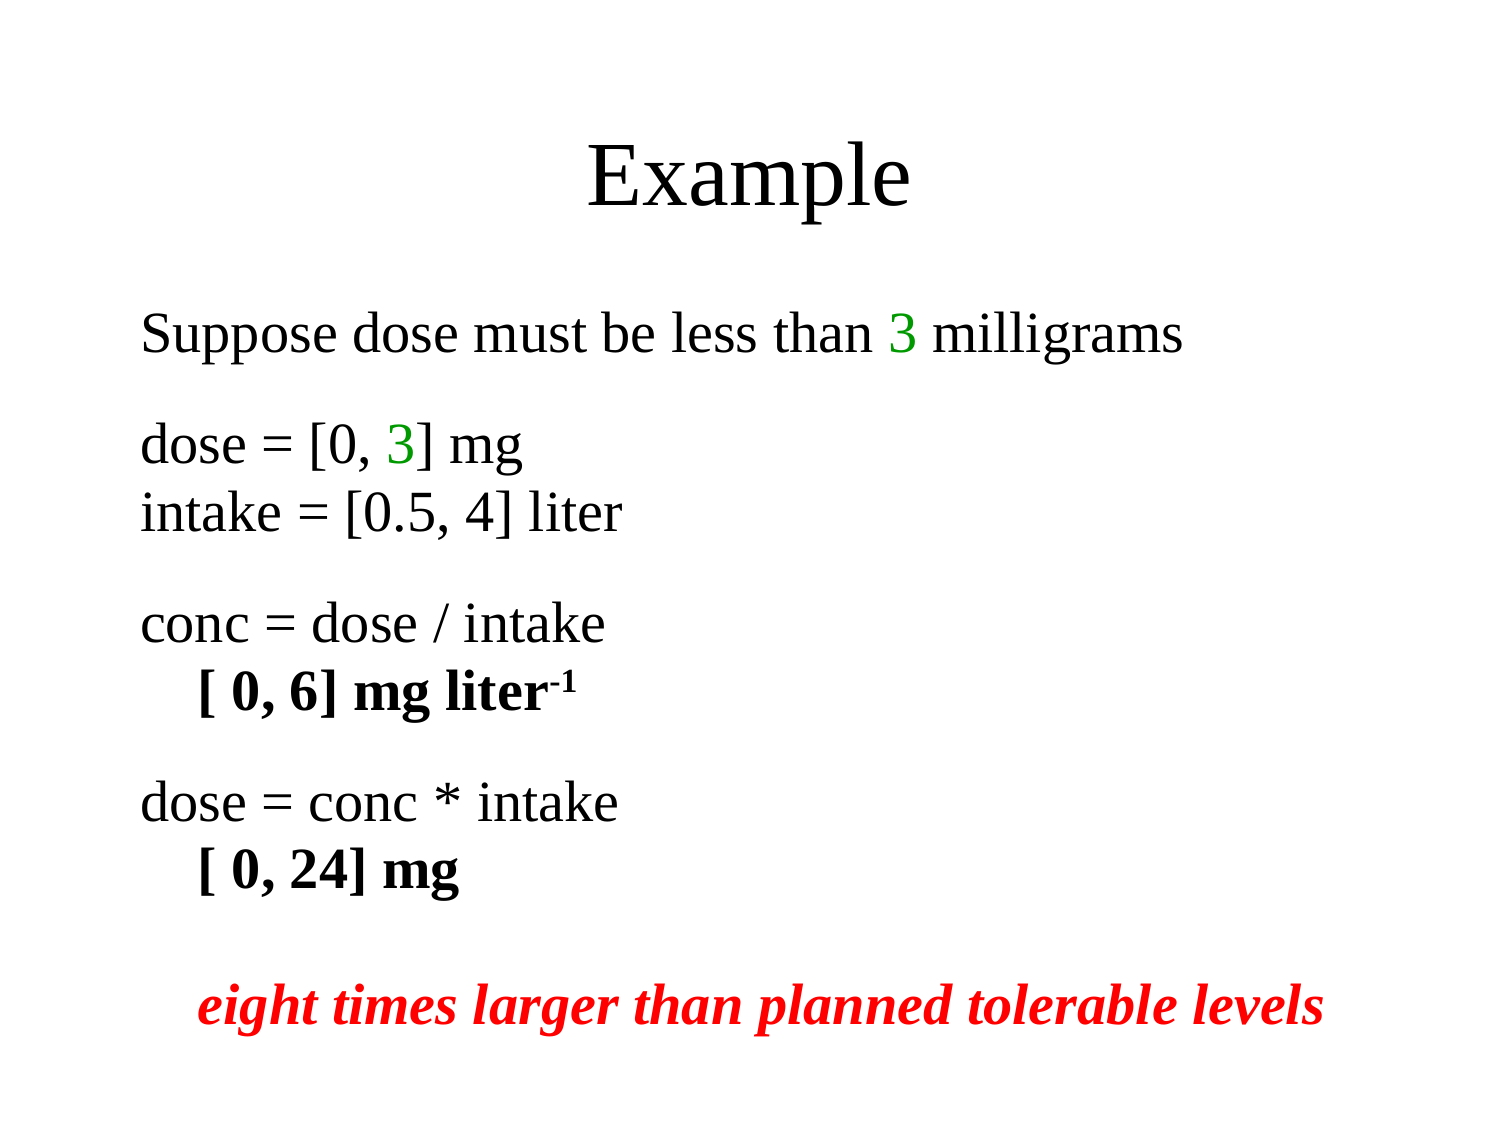

# Example
Suppose dose must be less than 3 milligrams

dose = [0, 3] mg
intake = [0.5, 4] liter

conc = dose / intake
    [ 0, 6] mg liter-1

dose = conc * intake
    [ 0, 24] mg

    eight times larger than planned tolerable levels